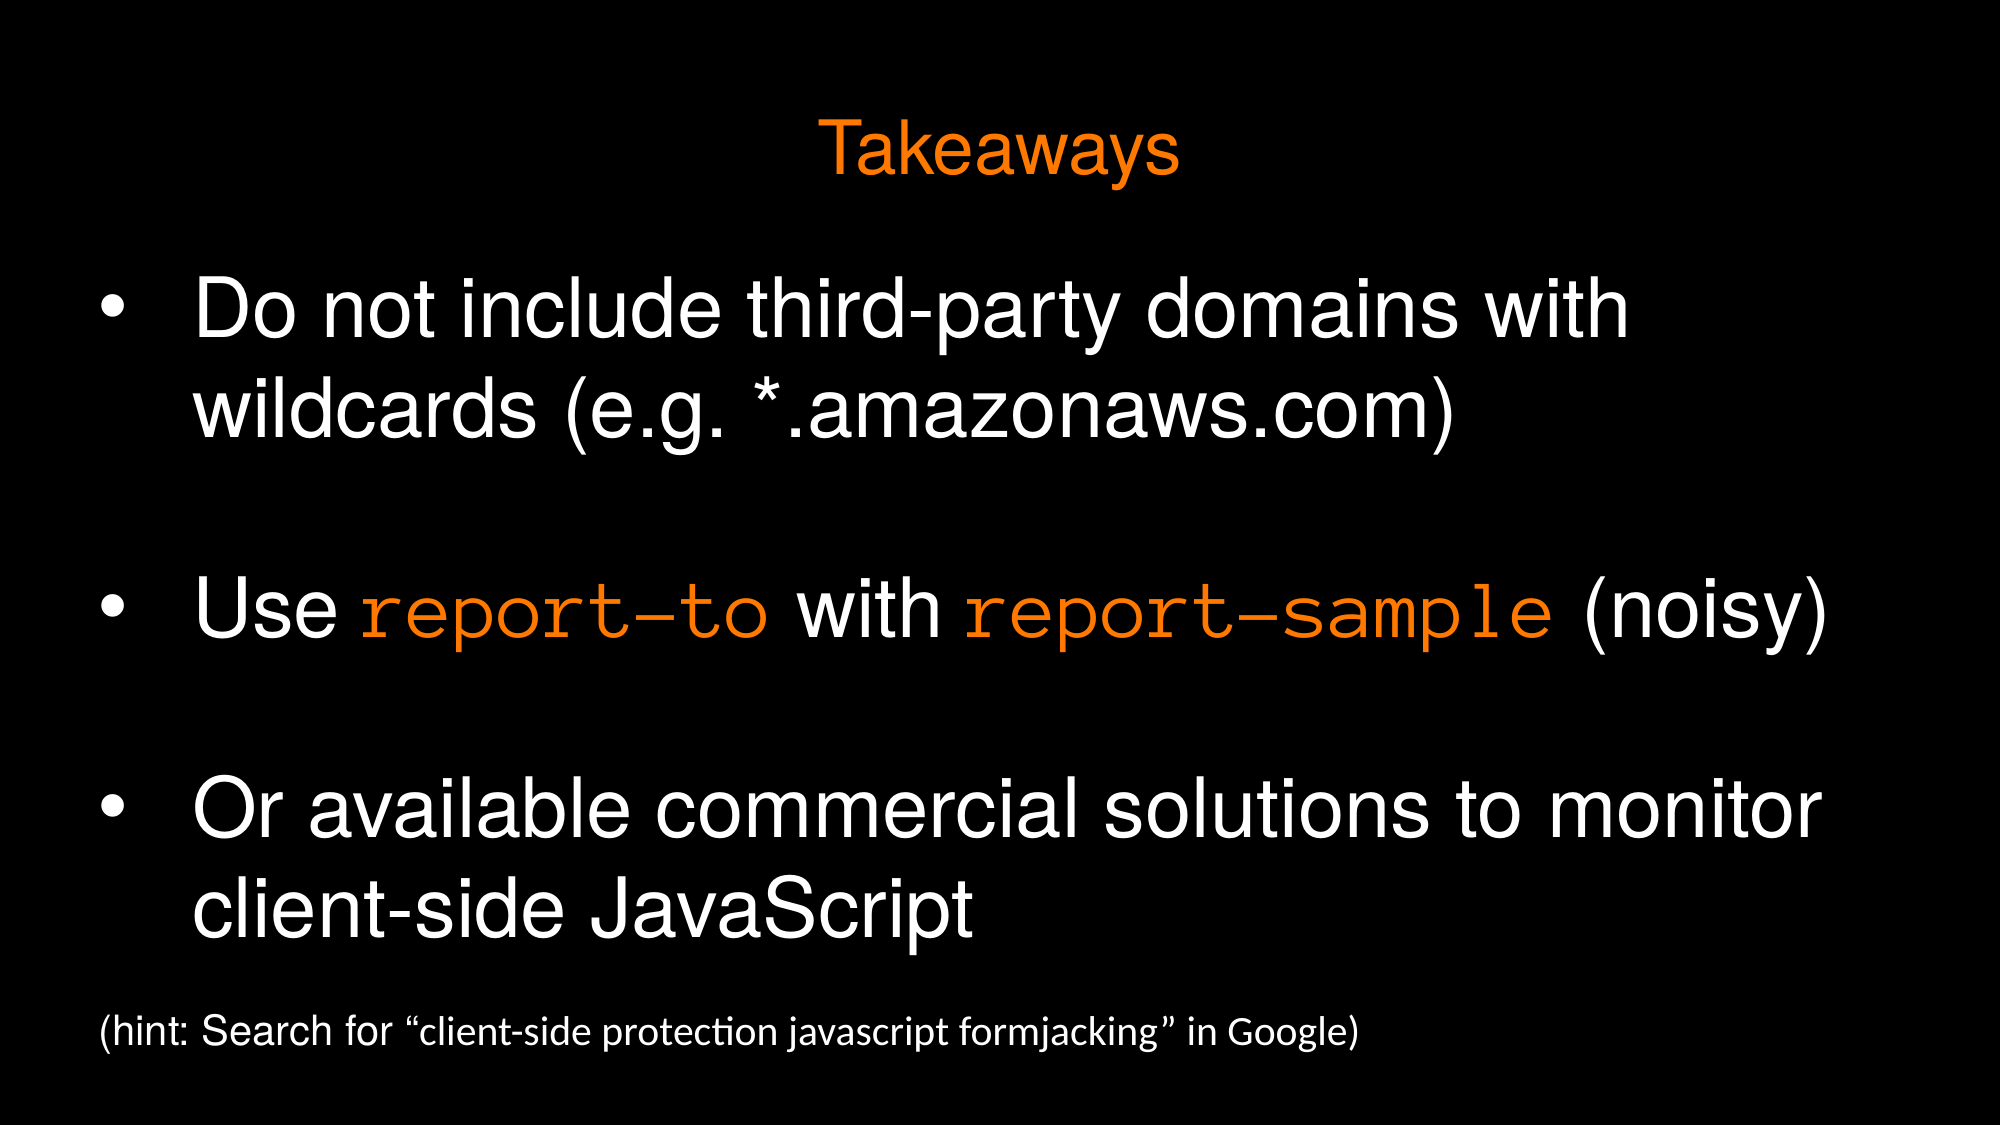

Takeaways
Do not include third-party domains with wildcards (e.g. *.amazonaws.com)

Use report-to with report-sample (noisy)

Or available commercial solutions to monitor client-side JavaScript
(hint: Search for “client-side protection javascript formjacking” in Google)